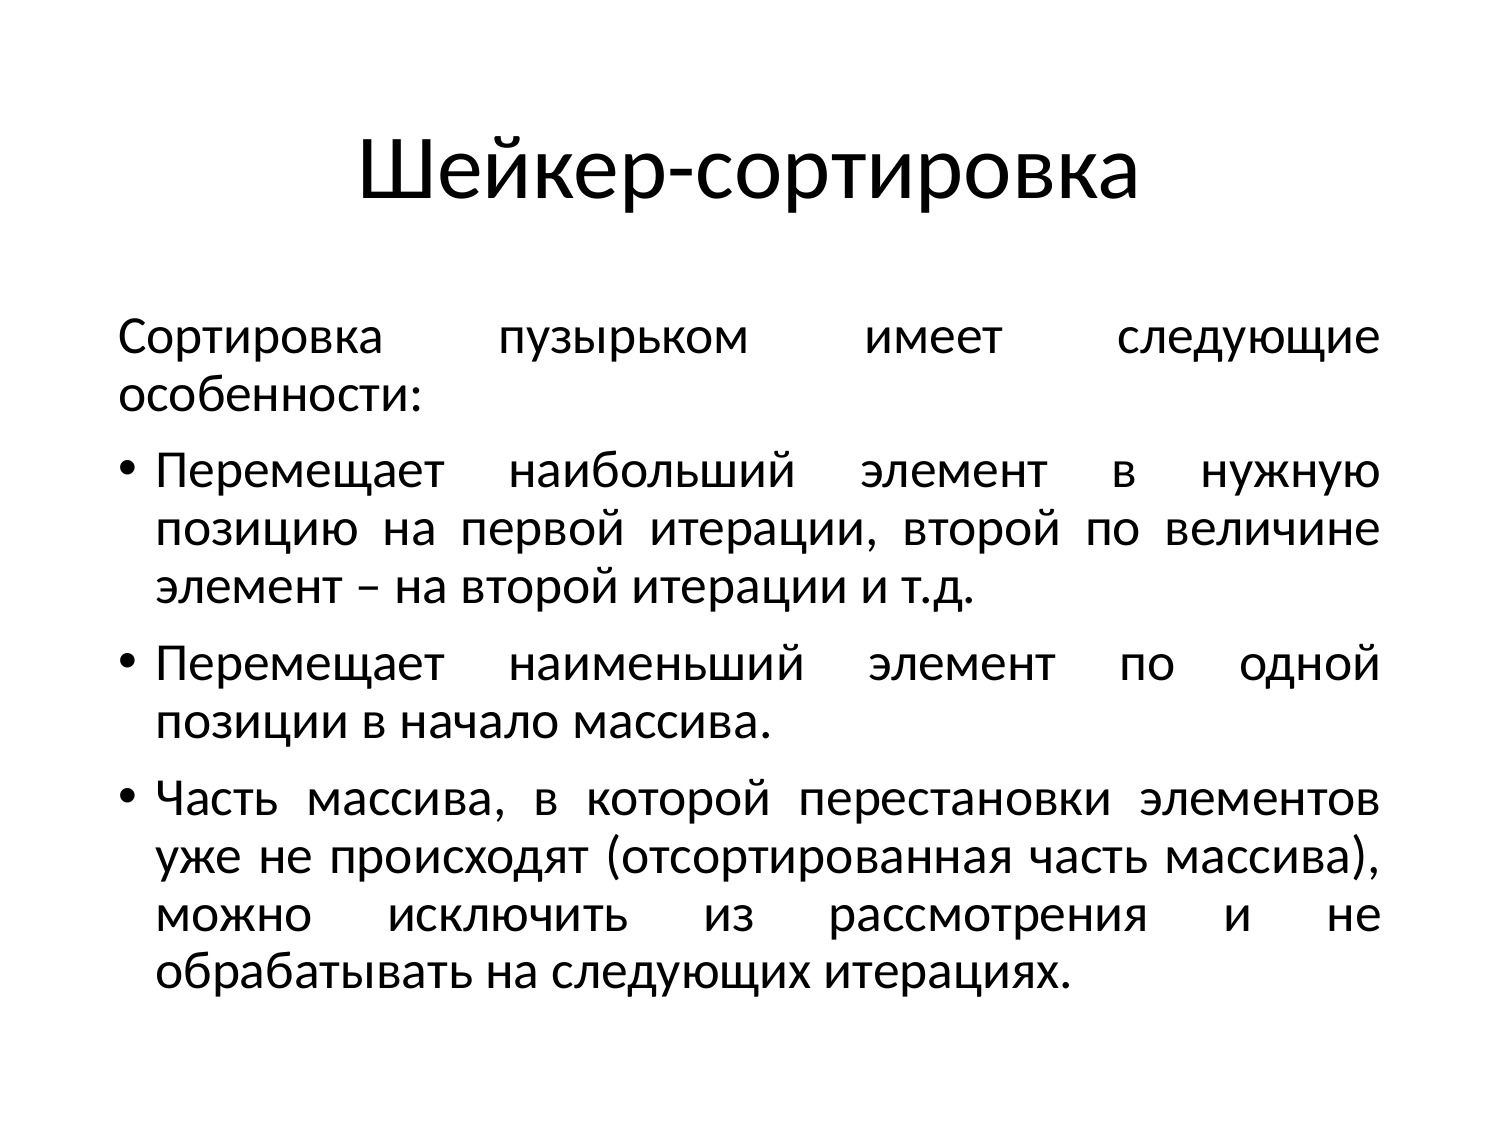

# Шейкер-сортировка
Сортировка пузырьком имеет следующие особенности:
Перемещает наибольший элемент в нужную позицию на первой итерации, второй по величине элемент – на второй итерации и т.д.
Перемещает наименьший элемент по одной позиции в начало массива.
Часть массива, в которой перестановки элементов уже не происходят (отсортированная часть массива), можно исключить из рассмотрения и не обрабатывать на следующих итерациях.